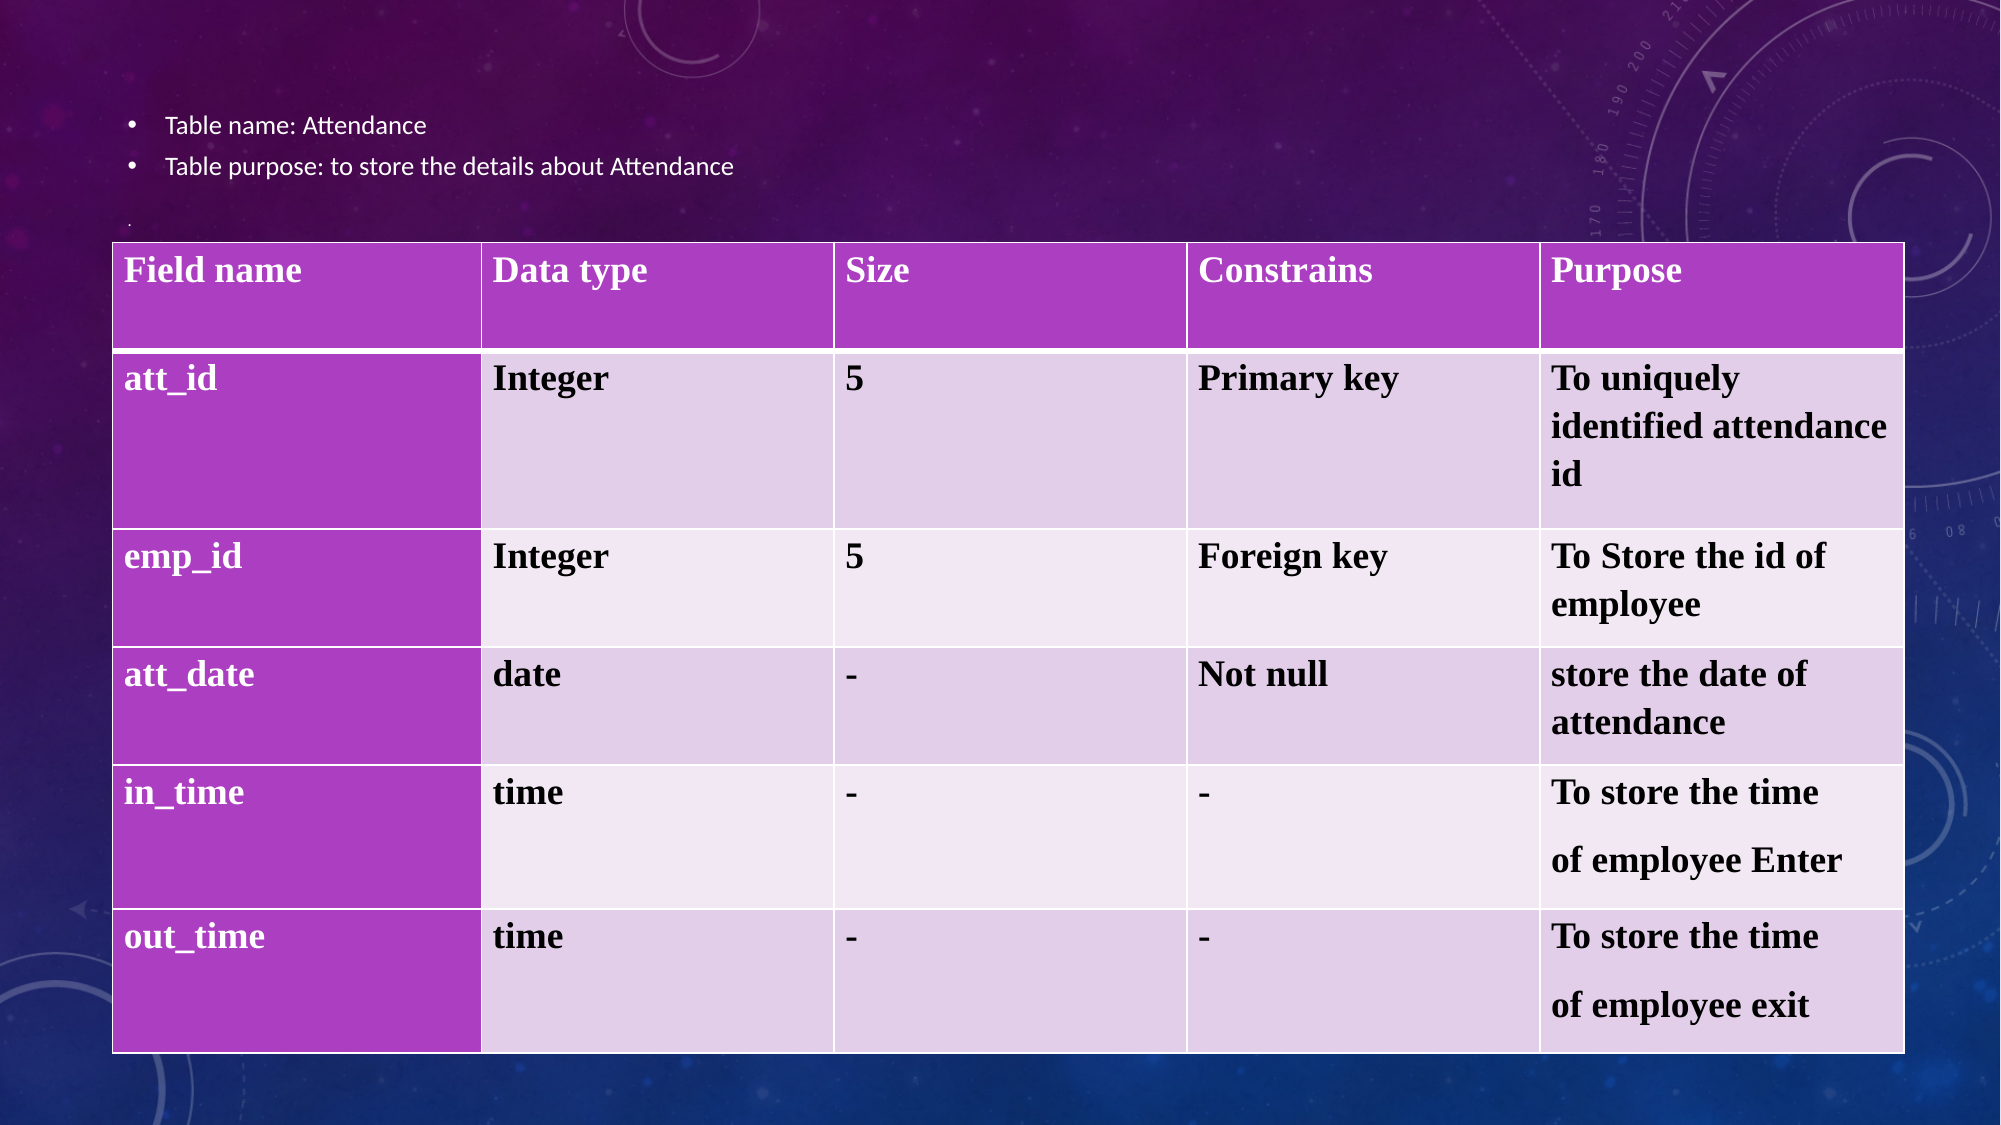

Table name: Attendance
Table purpose: to store the details about Attendance

# .
| Field name | Data type | Size | Constrains | Purpose |
| --- | --- | --- | --- | --- |
| att\_id | Integer | 5 | Primary key | To uniquely identified attendance id |
| emp\_id | Integer | 5 | Foreign key | To Store the id of employee |
| att\_date | date | - | Not null | store the date of attendance |
| in\_time | time | - | - | To store the time of employee Enter |
| out\_time | time | - | - | To store the time of employee exit |